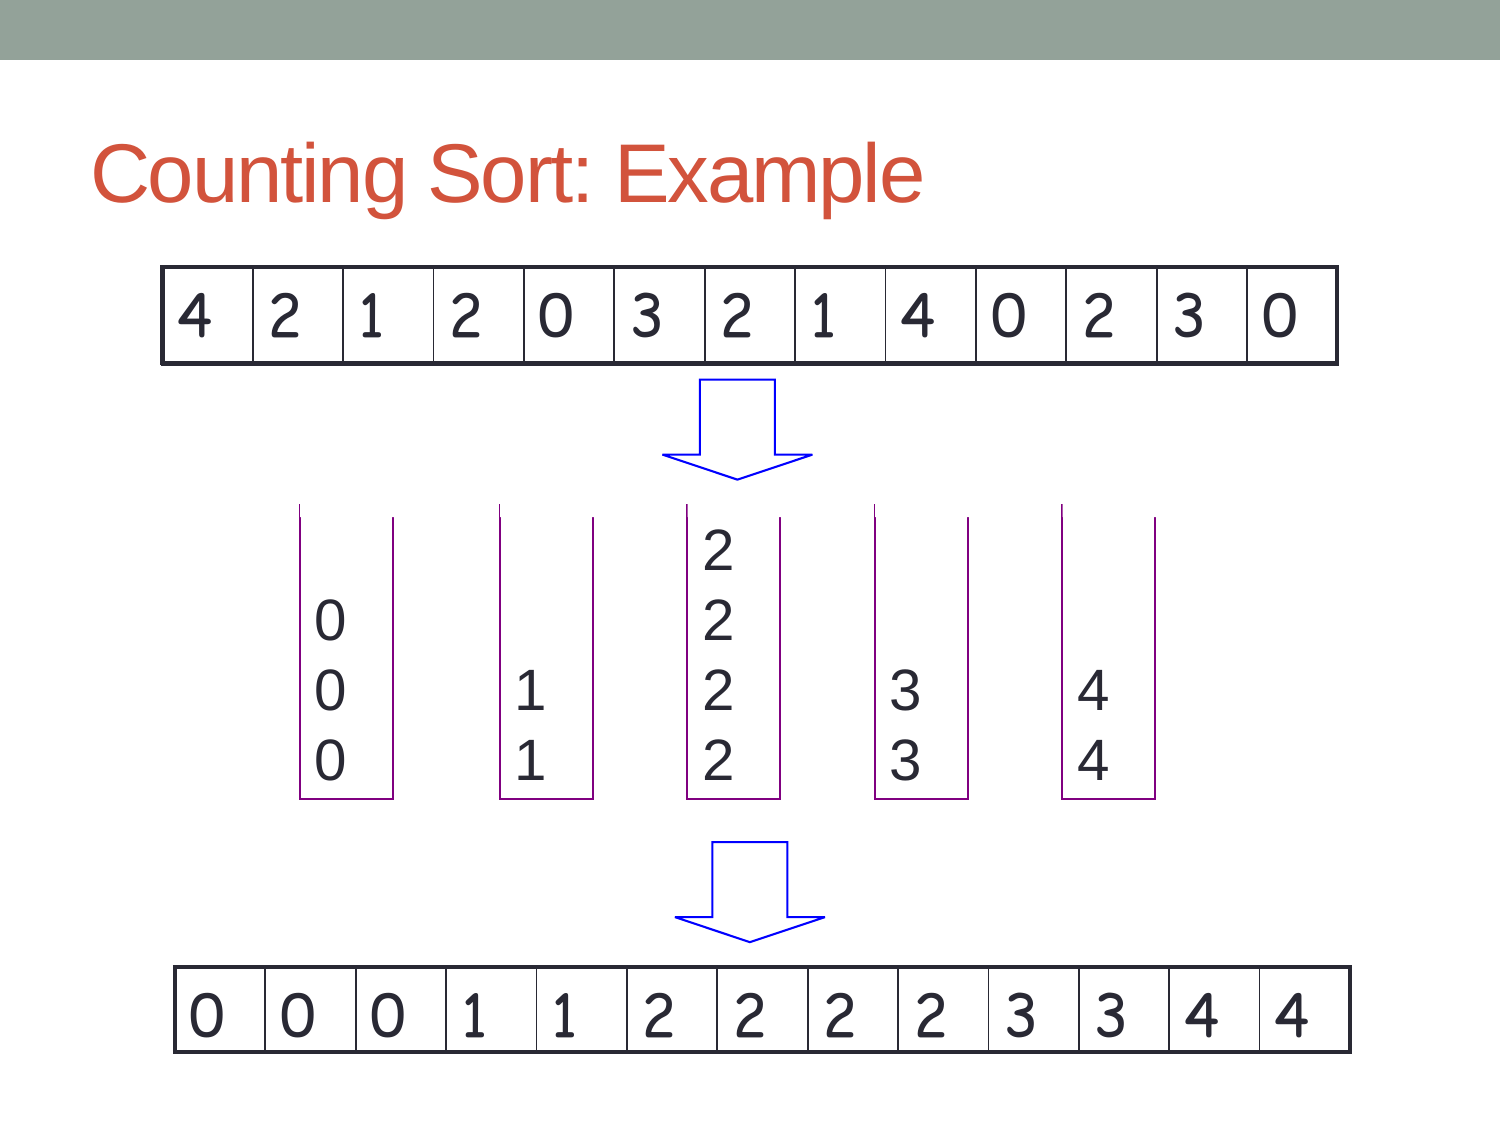

# Counting Sort: Example
| 4 | 2 | 1 | 2 | 0 | 3 | 2 | 1 | 4 | 0 | 2 | 3 | 0 |
| --- | --- | --- | --- | --- | --- | --- | --- | --- | --- | --- | --- | --- |

0 00
  1 1
2
2 22
  3 3
4 4

| 0 | 0 | 0 | 1 | 1 | 2 | 2 | 2 | 2 | 3 | 3 | 4 | 4 |
| --- | --- | --- | --- | --- | --- | --- | --- | --- | --- | --- | --- | --- |